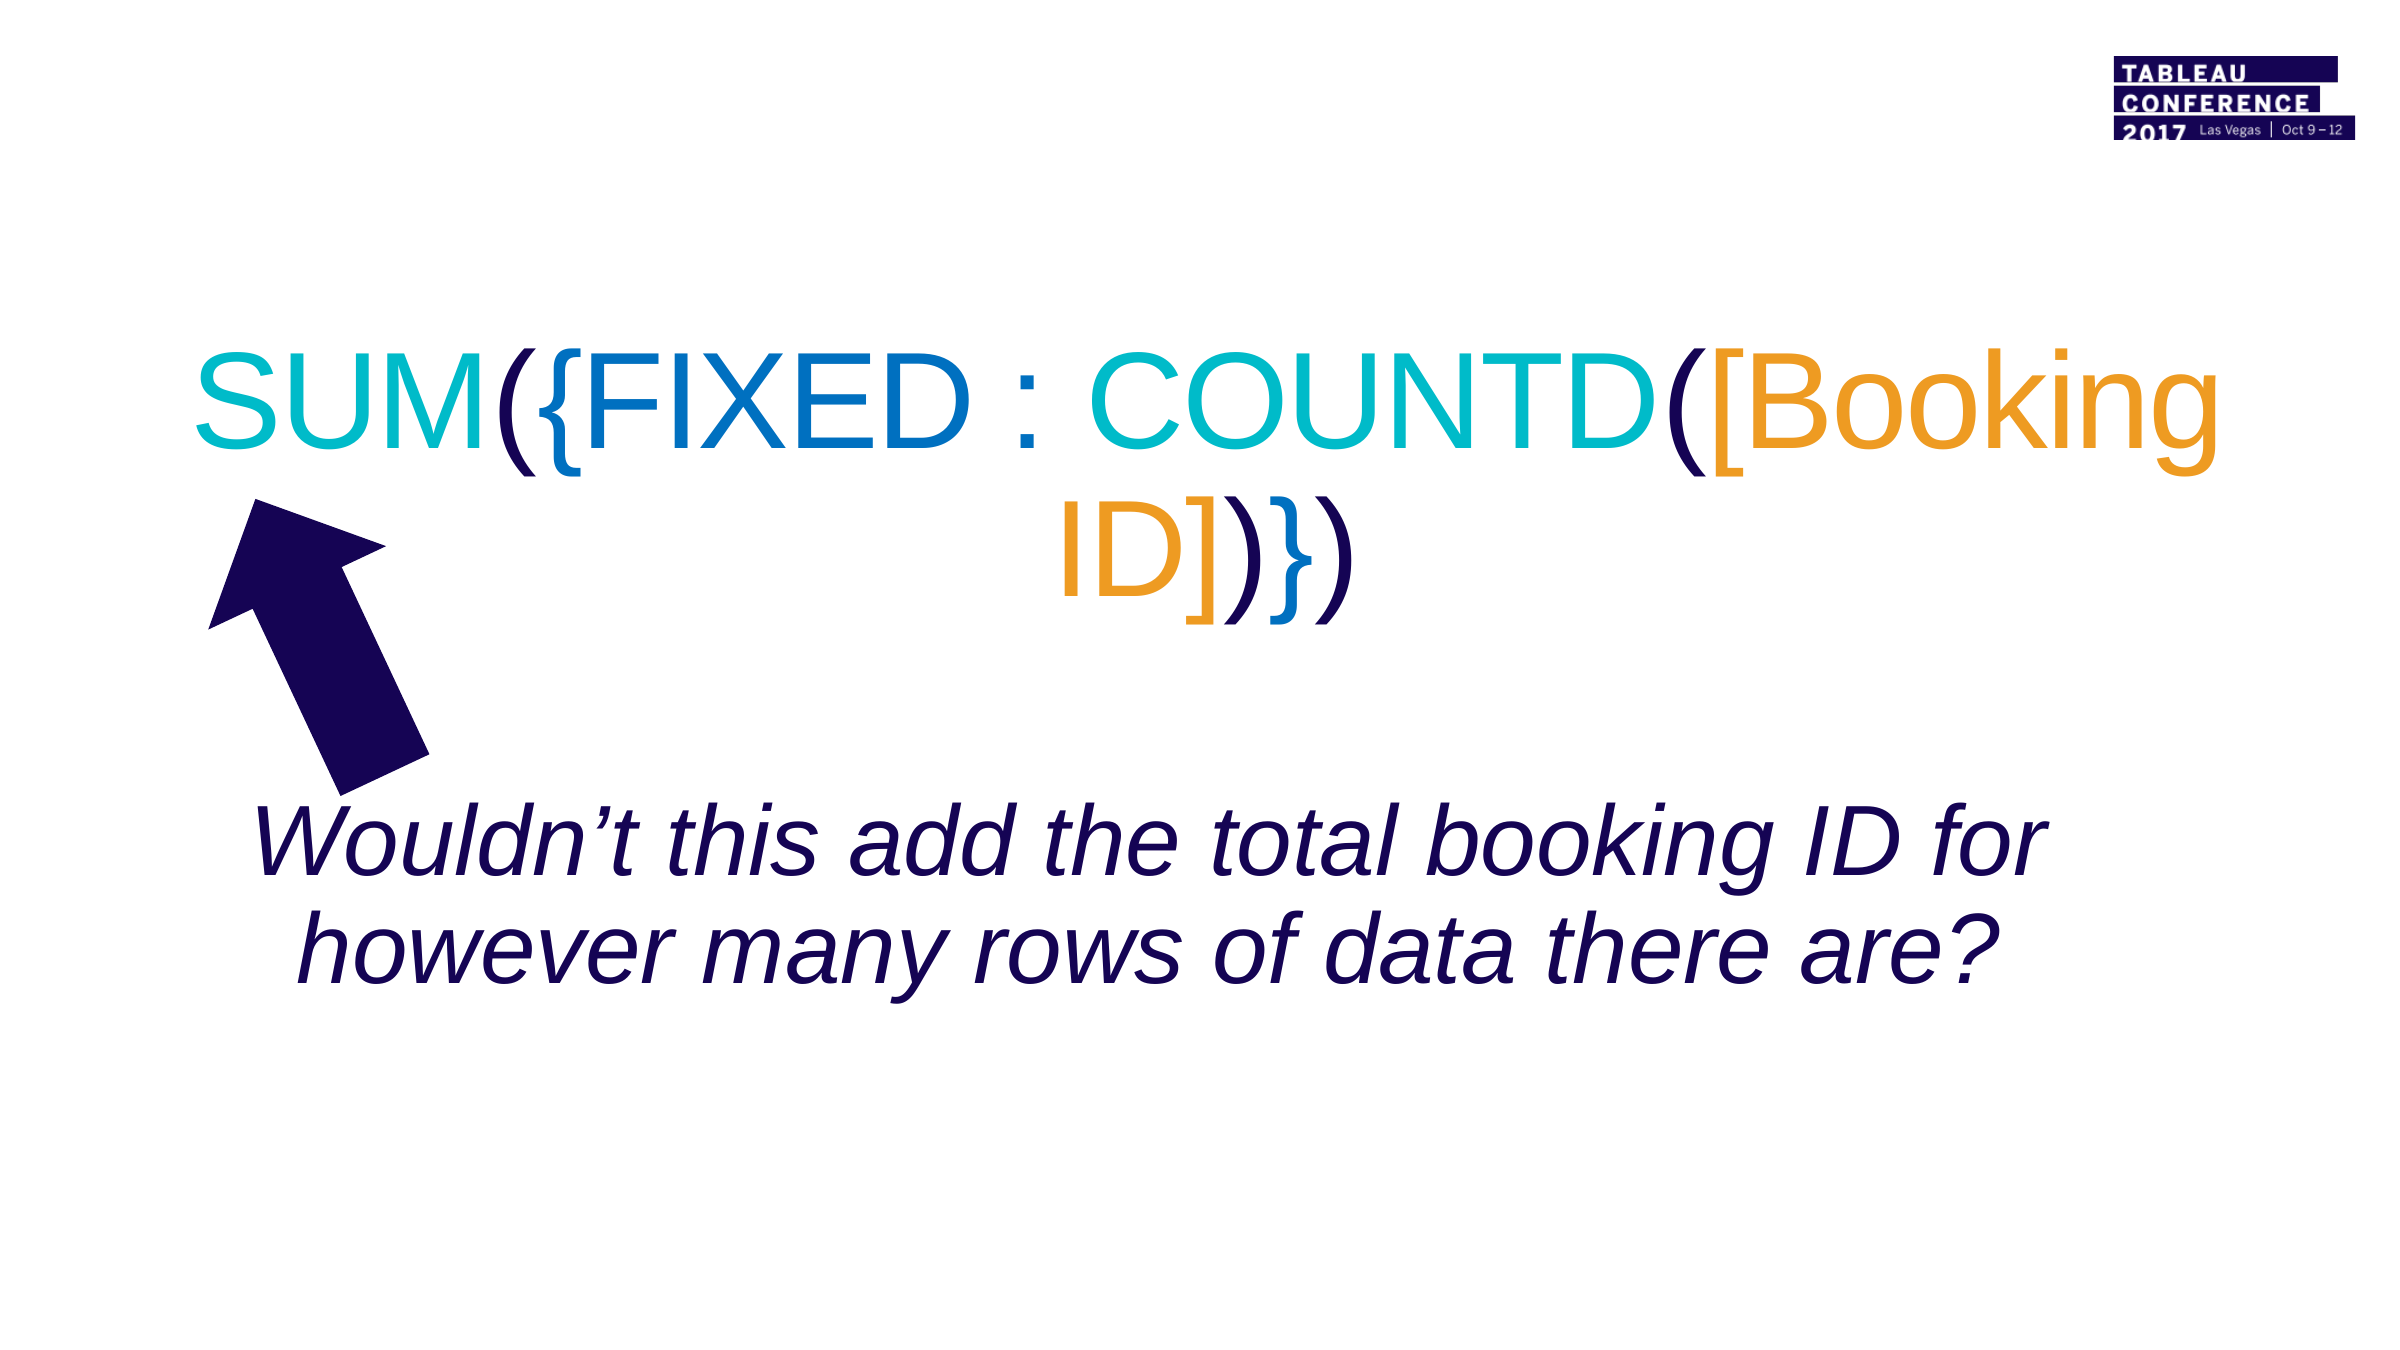

SUM({FIXED : COUNTD([Booking ID])})

Wouldn’t this add the total booking ID for however many rows of data there are?